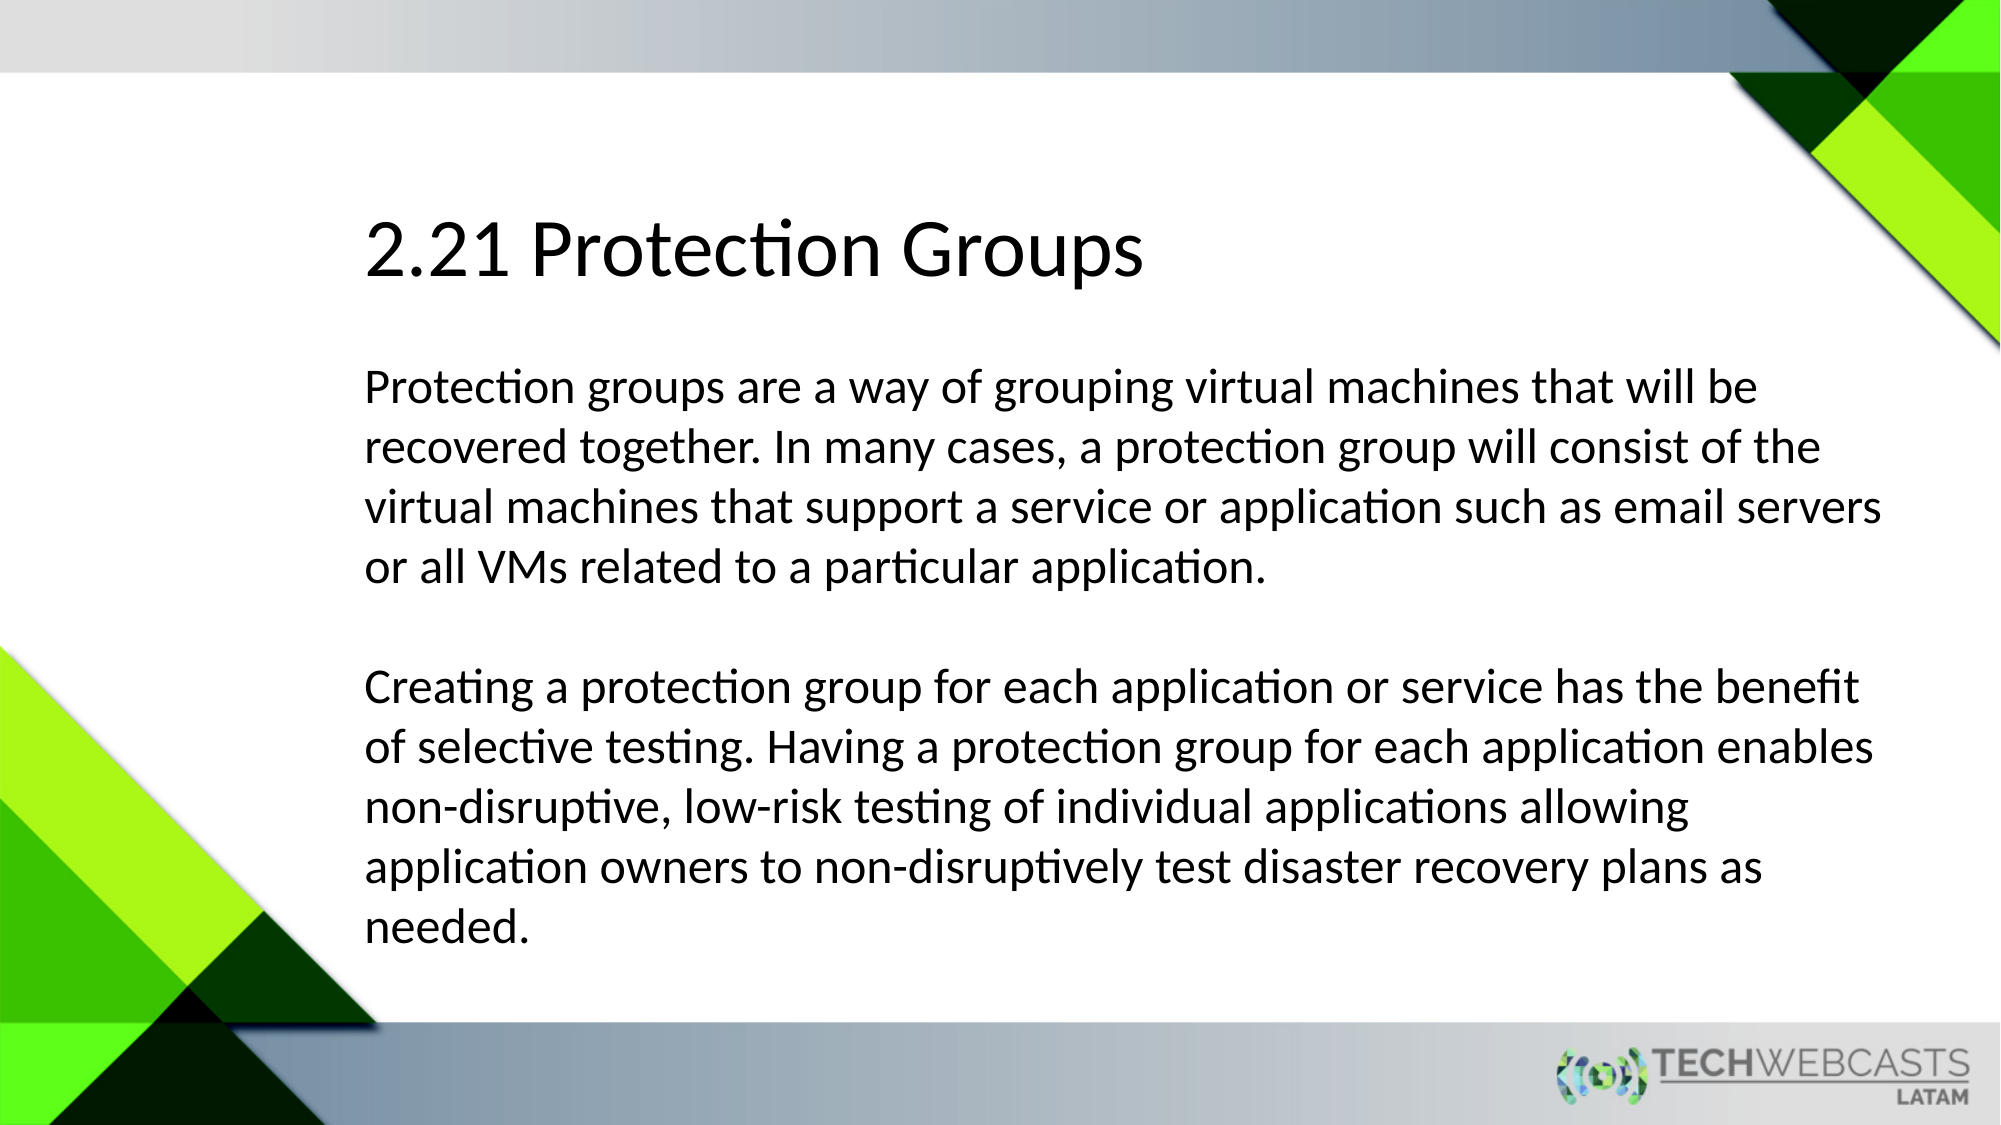

2.21 Protection Groups

Protection groups are a way of grouping virtual machines that will be recovered together. In many cases, a protection group will consist of the virtual machines that support a service or application such as email servers or all VMs related to a particular application.

Creating a protection group for each application or service has the benefit of selective testing. Having a protection group for each application enables non-disruptive, low-risk testing of individual applications allowing application owners to non-disruptively test disaster recovery plans as needed.